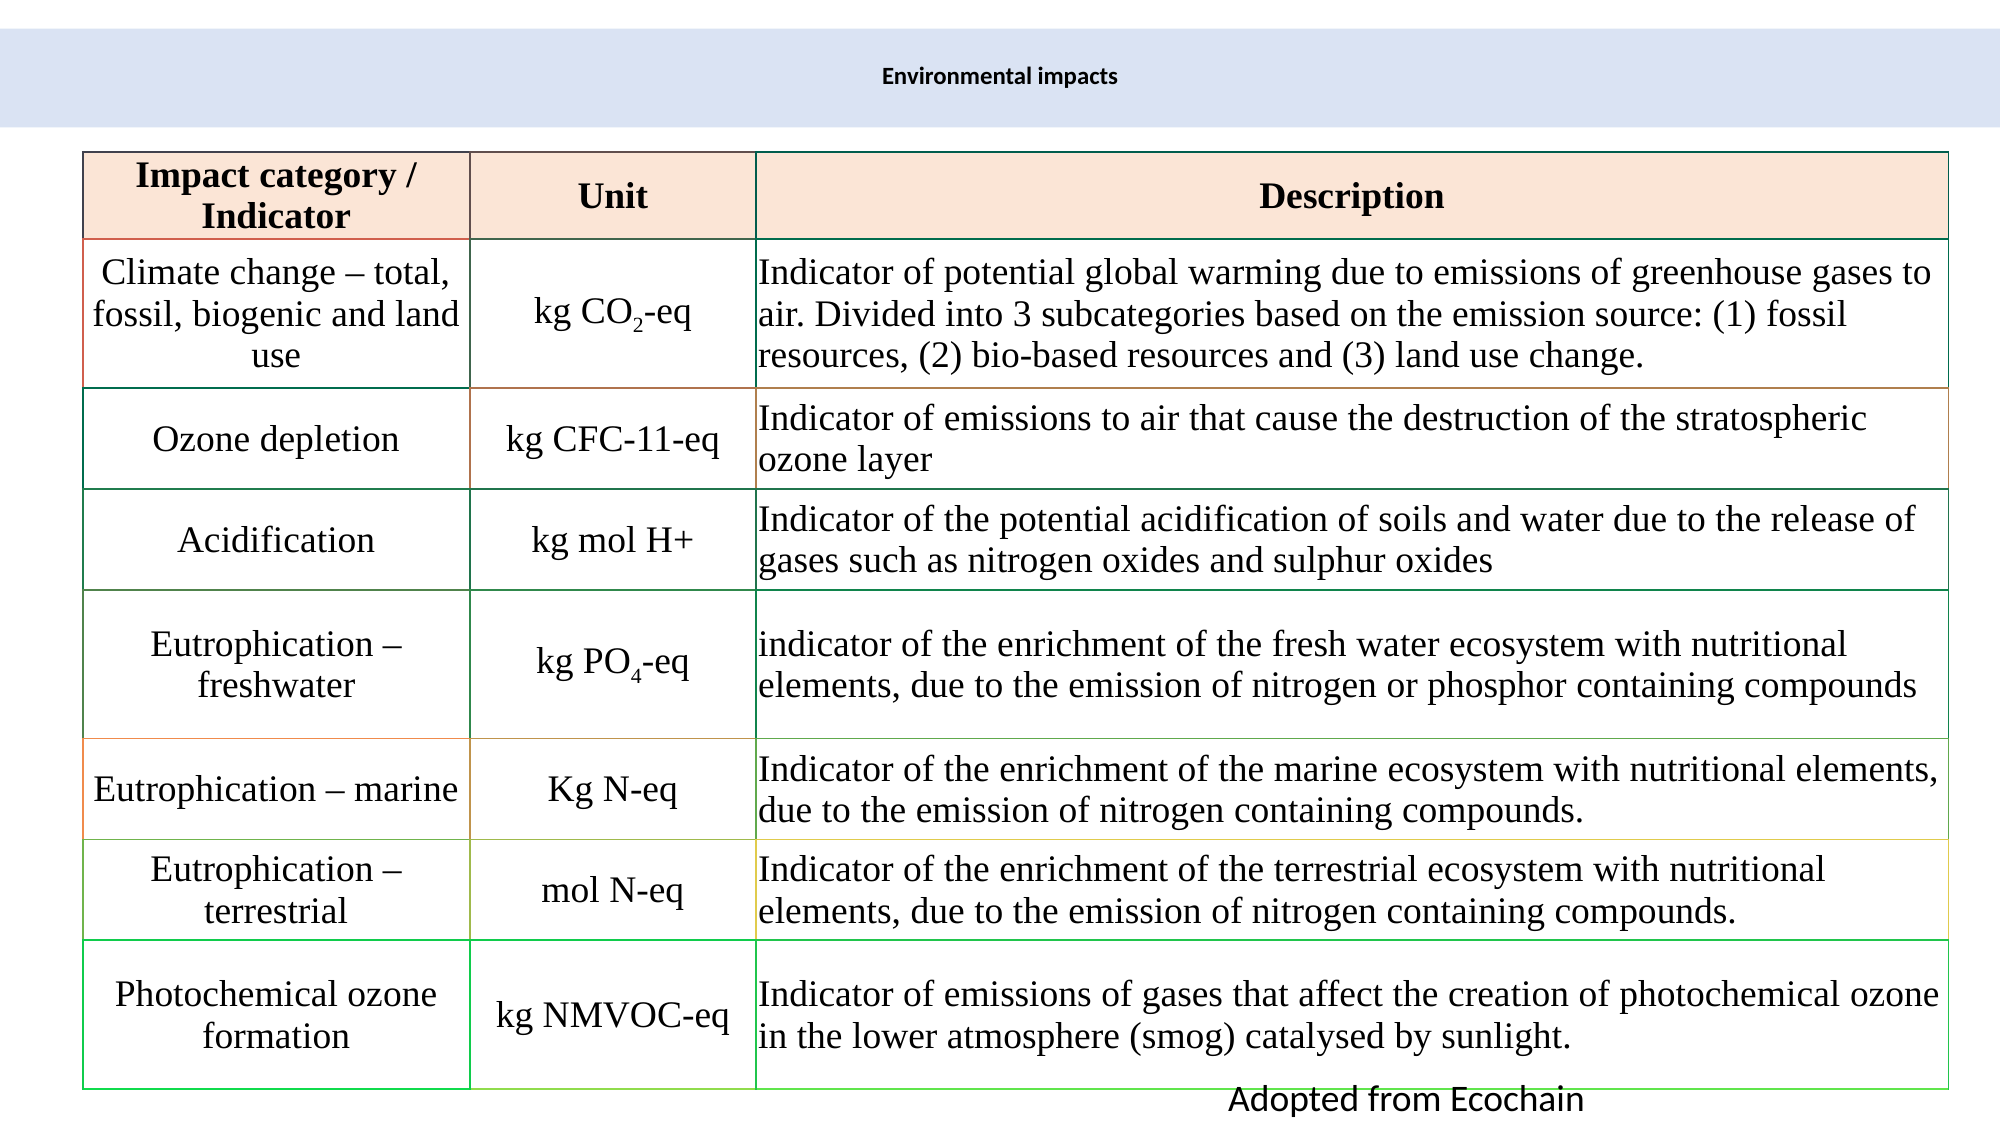

# Environmental impacts
| Impact category / Indicator | Unit | Description |
| --- | --- | --- |
| Climate change – total, fossil, biogenic and land use | kg CO2-eq | Indicator of potential global warming due to emissions of greenhouse gases to air. Divided into 3 subcategories based on the emission source: (1) fossil resources, (2) bio-based resources and (3) land use change. |
| Ozone depletion | kg CFC-11-eq | Indicator of emissions to air that cause the destruction of the stratospheric ozone layer |
| Acidification | kg mol H+ | Indicator of the potential acidification of soils and water due to the release of gases such as nitrogen oxides and sulphur oxides |
| Eutrophication – freshwater | kg PO4-eq | indicator of the enrichment of the fresh water ecosystem with nutritional elements, due to the emission of nitrogen or phosphor containing compounds |
| Eutrophication – marine | Kg N-eq | Indicator of the enrichment of the marine ecosystem with nutritional elements, due to the emission of nitrogen containing compounds. |
| Eutrophication – terrestrial | mol N-eq | Indicator of the enrichment of the terrestrial ecosystem with nutritional elements, due to the emission of nitrogen containing compounds. |
| Photochemical ozone formation | kg NMVOC-eq | Indicator of emissions of gases that affect the creation of photochemical ozone in the lower atmosphere (smog) catalysed by sunlight. |
Adopted from Ecochain